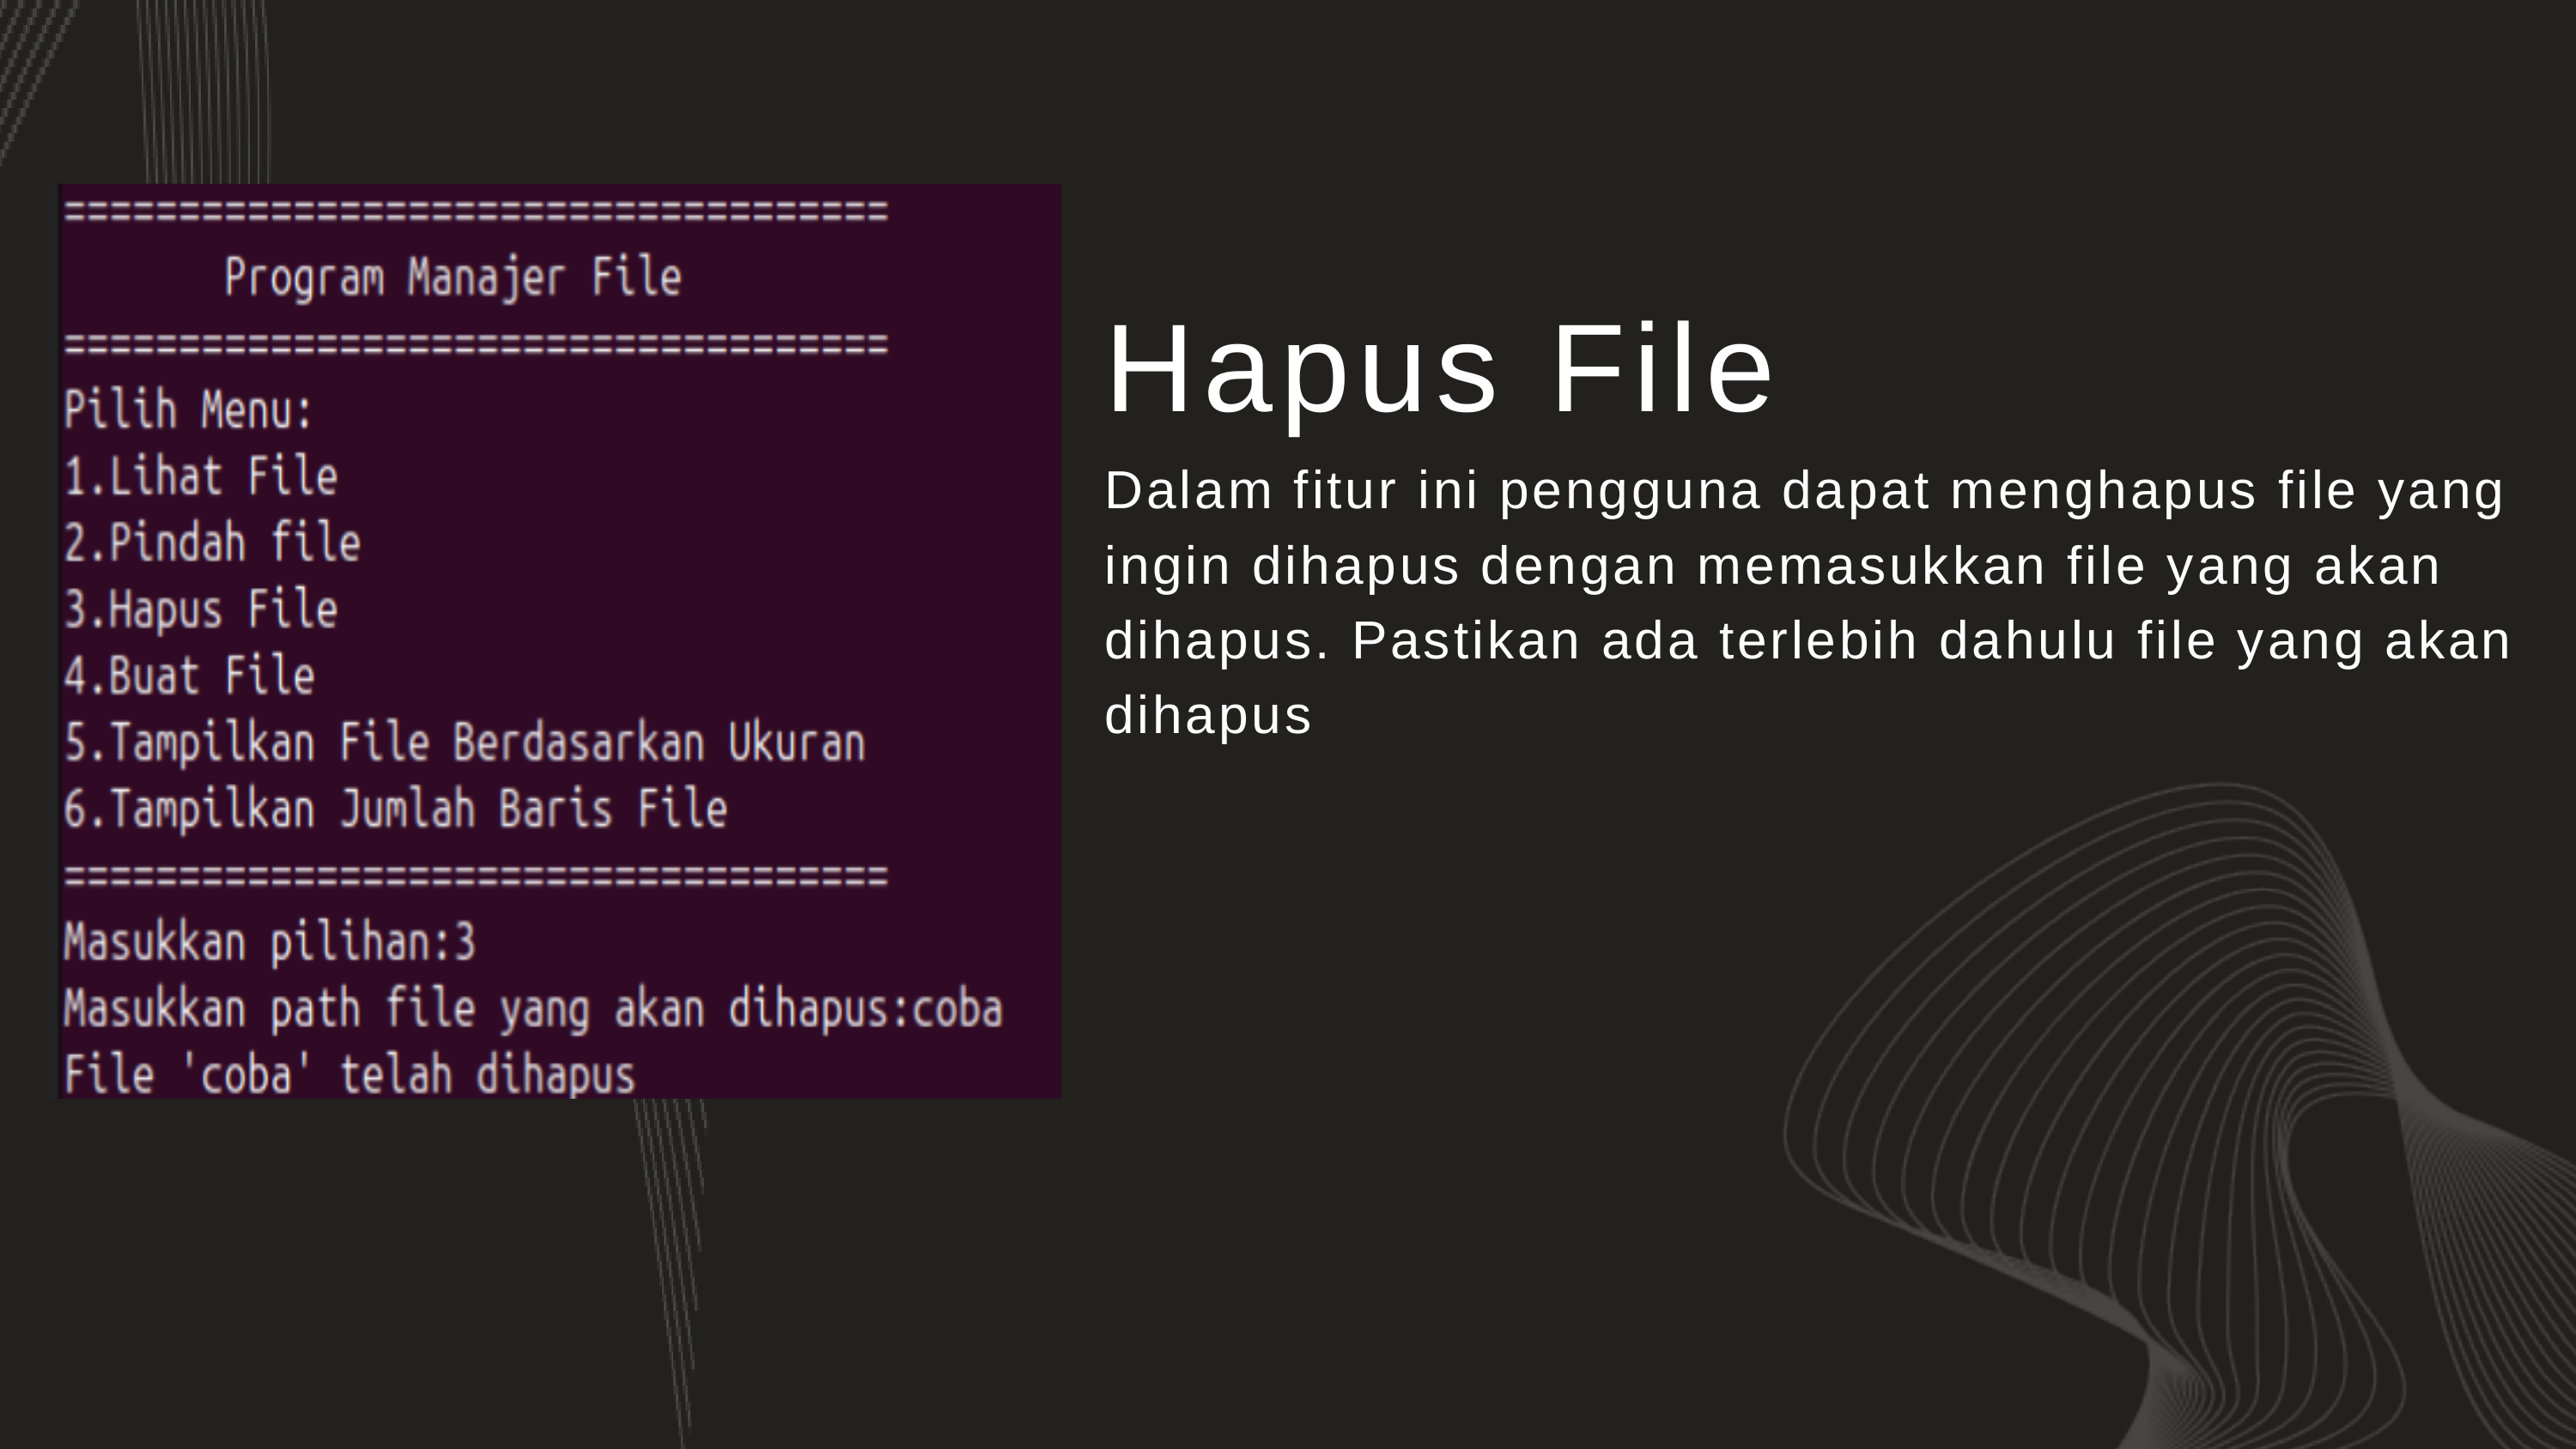

Hapus File
Dalam fitur ini pengguna dapat menghapus file yang ingin dihapus dengan memasukkan file yang akan dihapus. Pastikan ada terlebih dahulu file yang akan dihapus